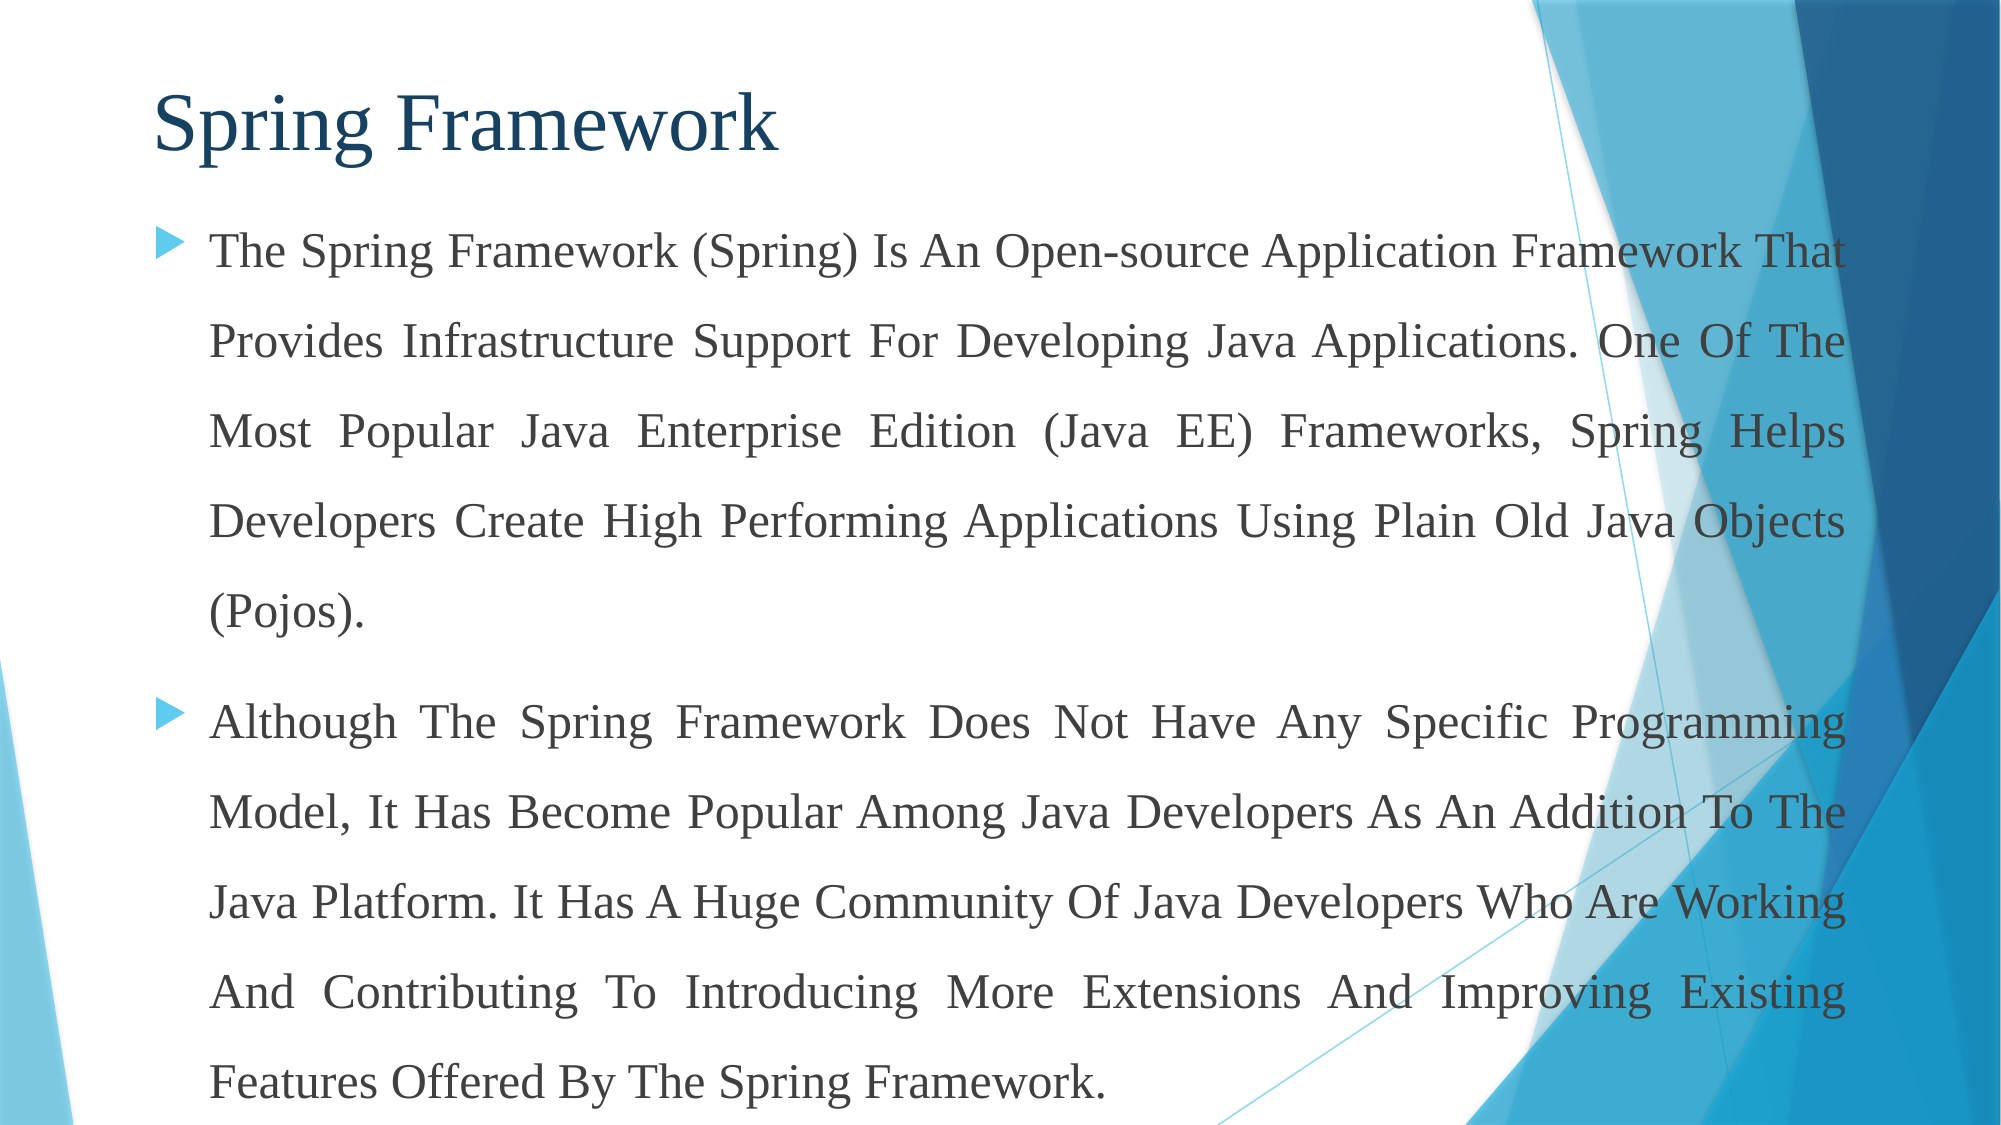

# Spring Framework
The Spring Framework (Spring) Is An Open-source Application Framework That Provides Infrastructure Support For Developing Java Applications. One Of The Most Popular Java Enterprise Edition (Java EE) Frameworks, Spring Helps Developers Create High Performing Applications Using Plain Old Java Objects (Pojos).
Although The Spring Framework Does Not Have Any Specific Programming Model, It Has Become Popular Among Java Developers As An Addition To The Java Platform. It Has A Huge Community Of Java Developers Who Are Working And Contributing To Introducing More Extensions And Improving Existing Features Offered By The Spring Framework.